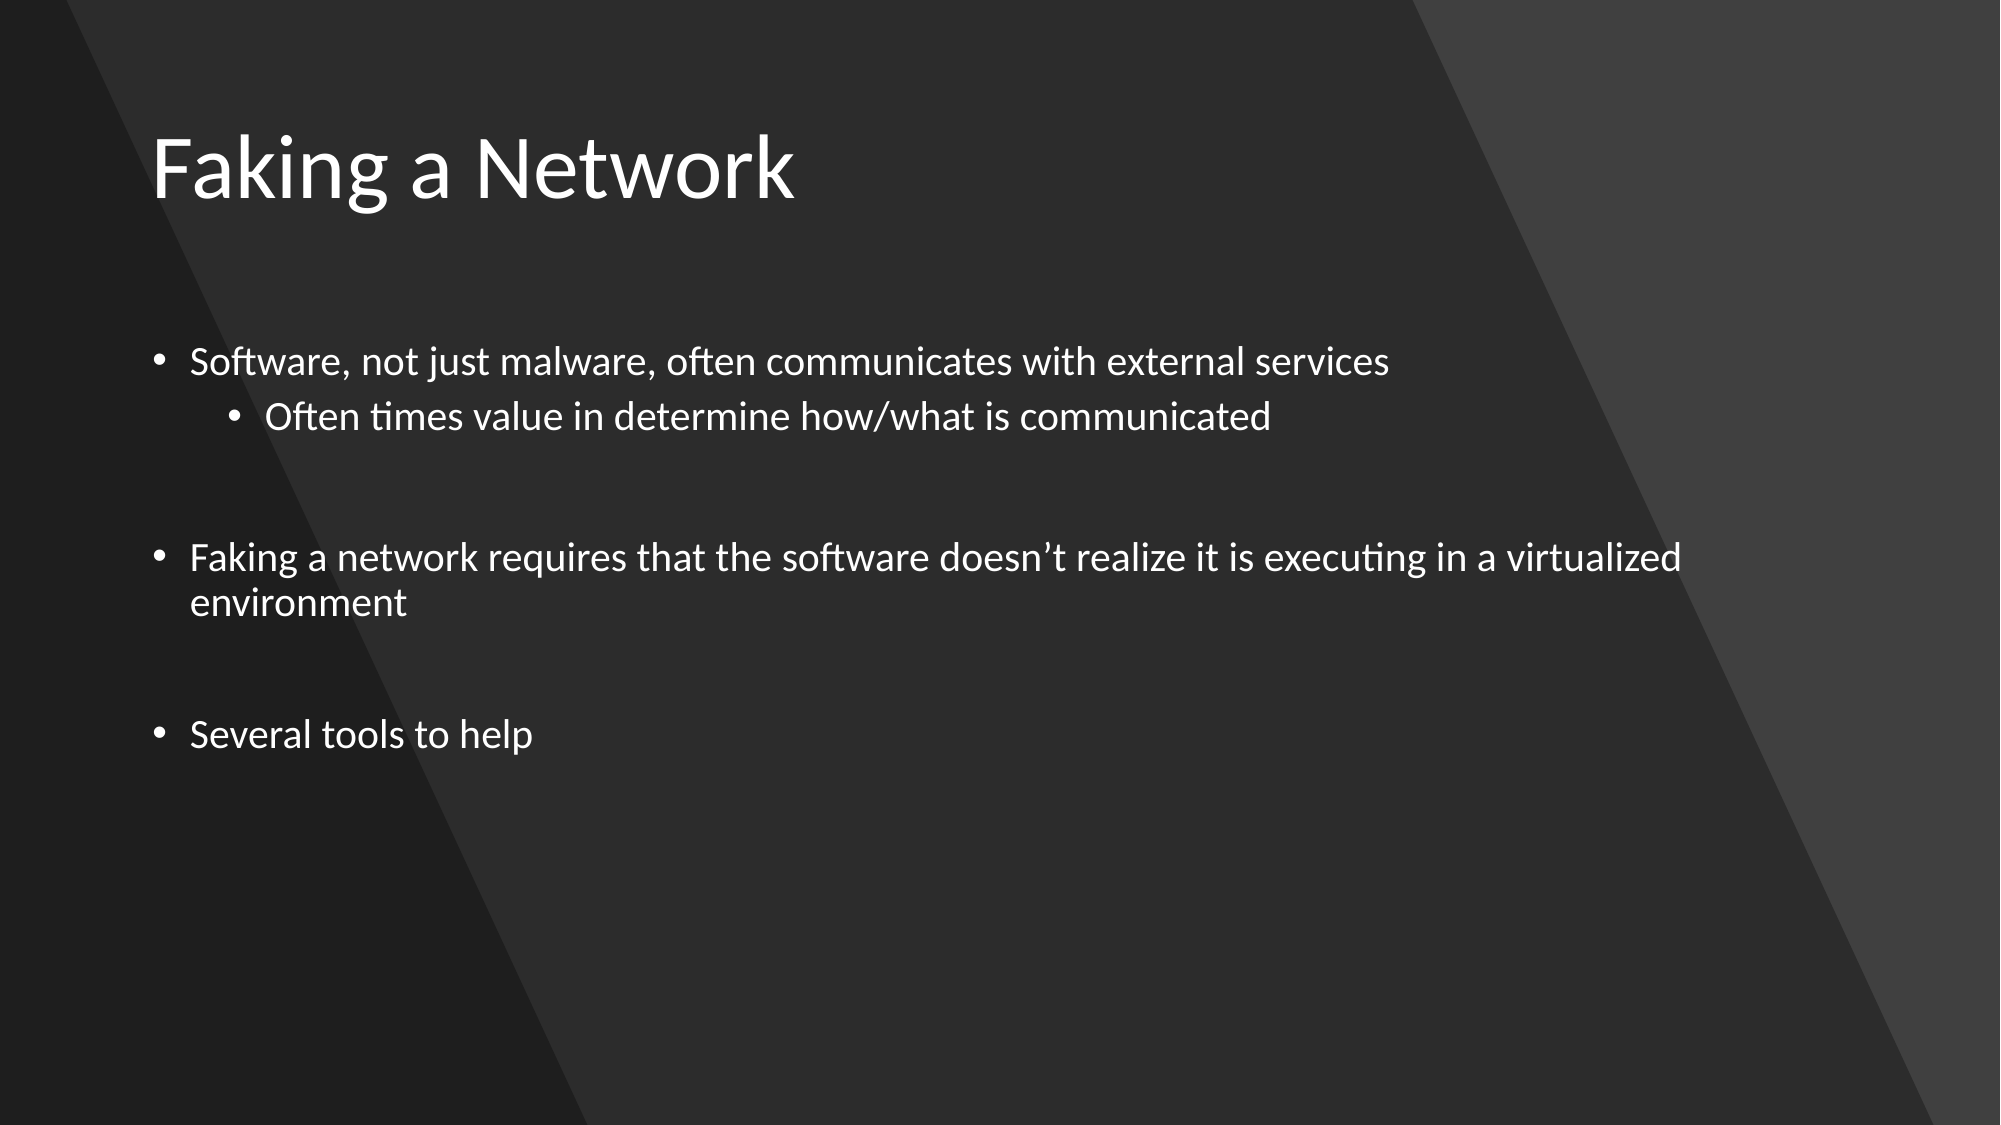

# Faking a Network
Software, not just malware, often communicates with external services
Often times value in determine how/what is communicated

Faking a network requires that the software doesn’t realize it is executing in a virtualized environment

Several tools to help